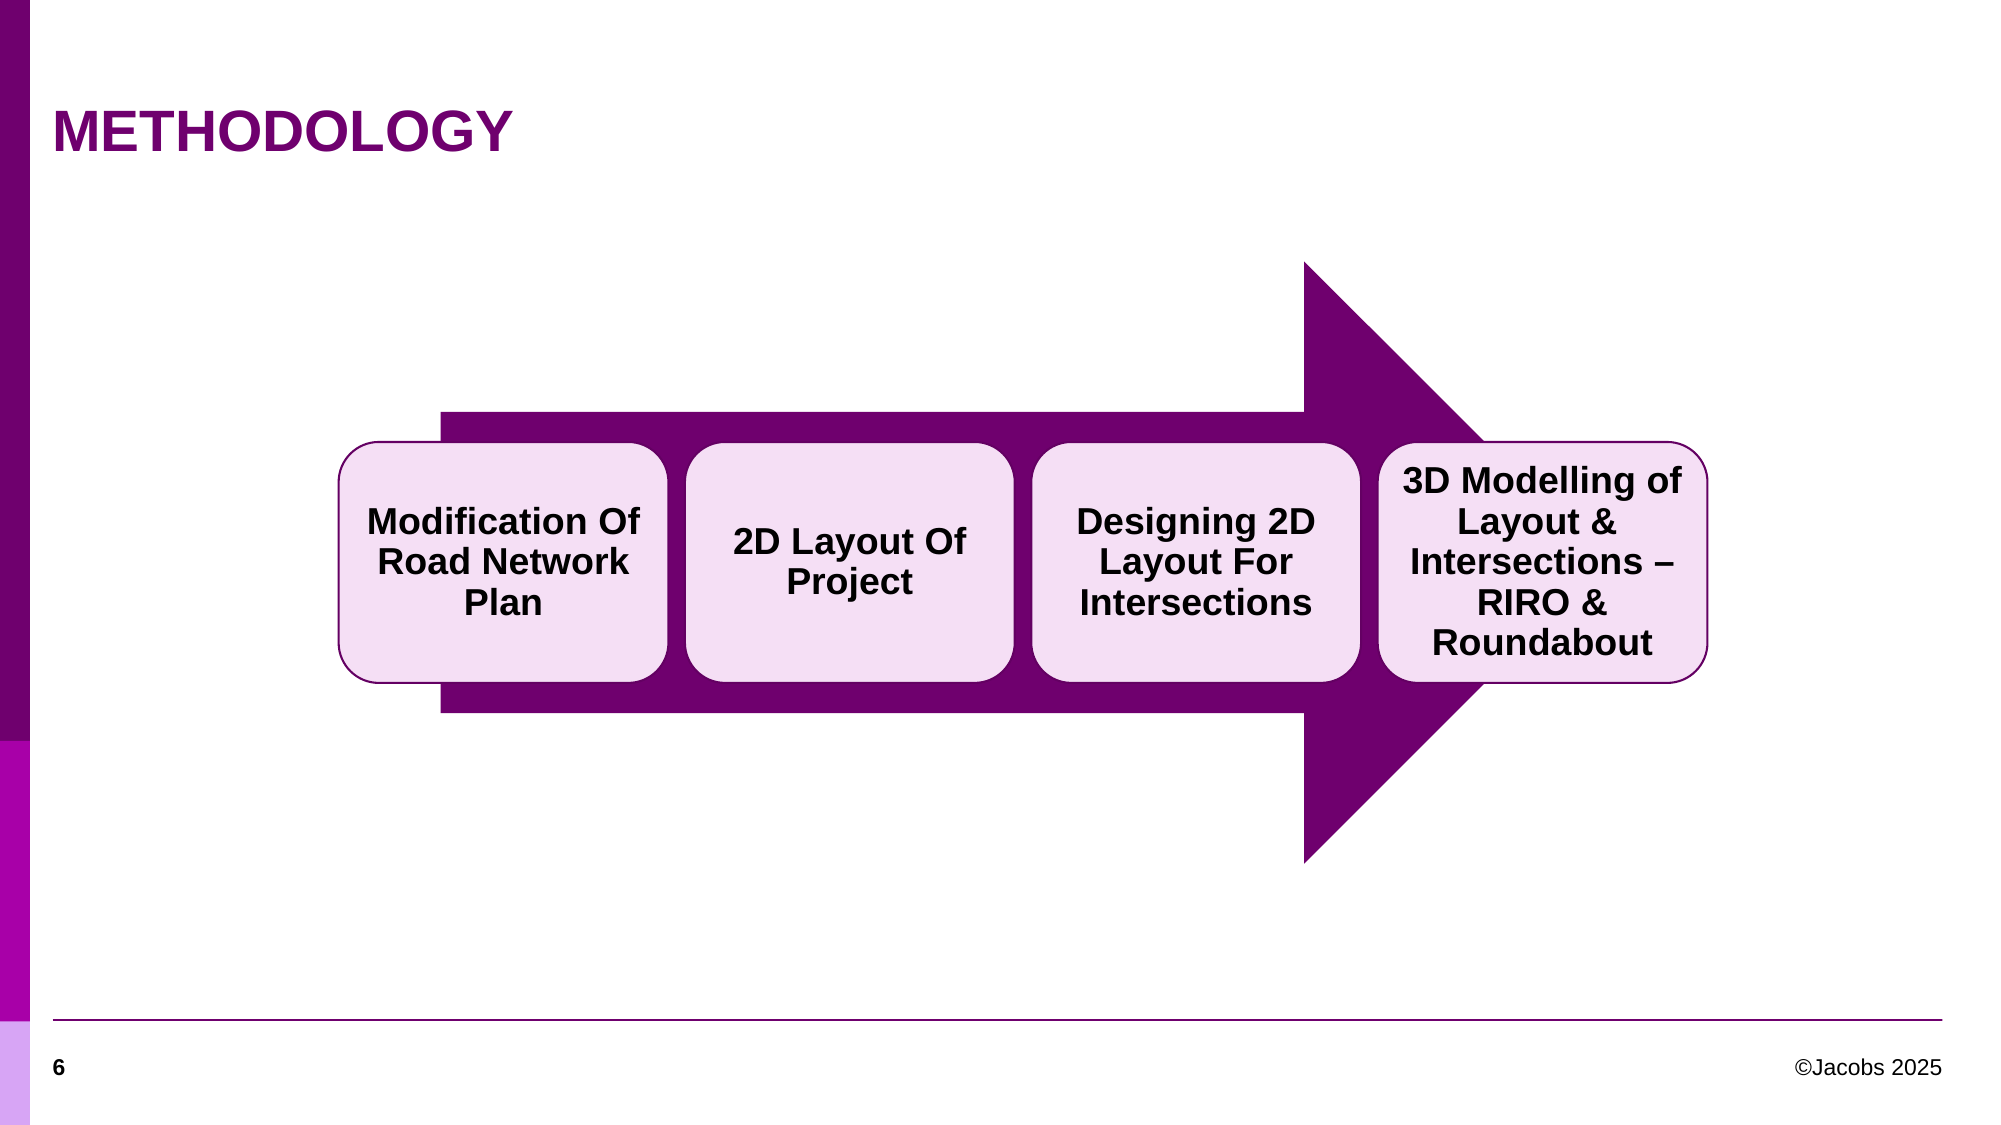

# METHODOLOGY

Modification Of Road Network Plan
2D Layout Of Project
Designing 2D Layout For Intersections
3D Modelling of Layout &  Intersections – RIRO & Roundabout
6